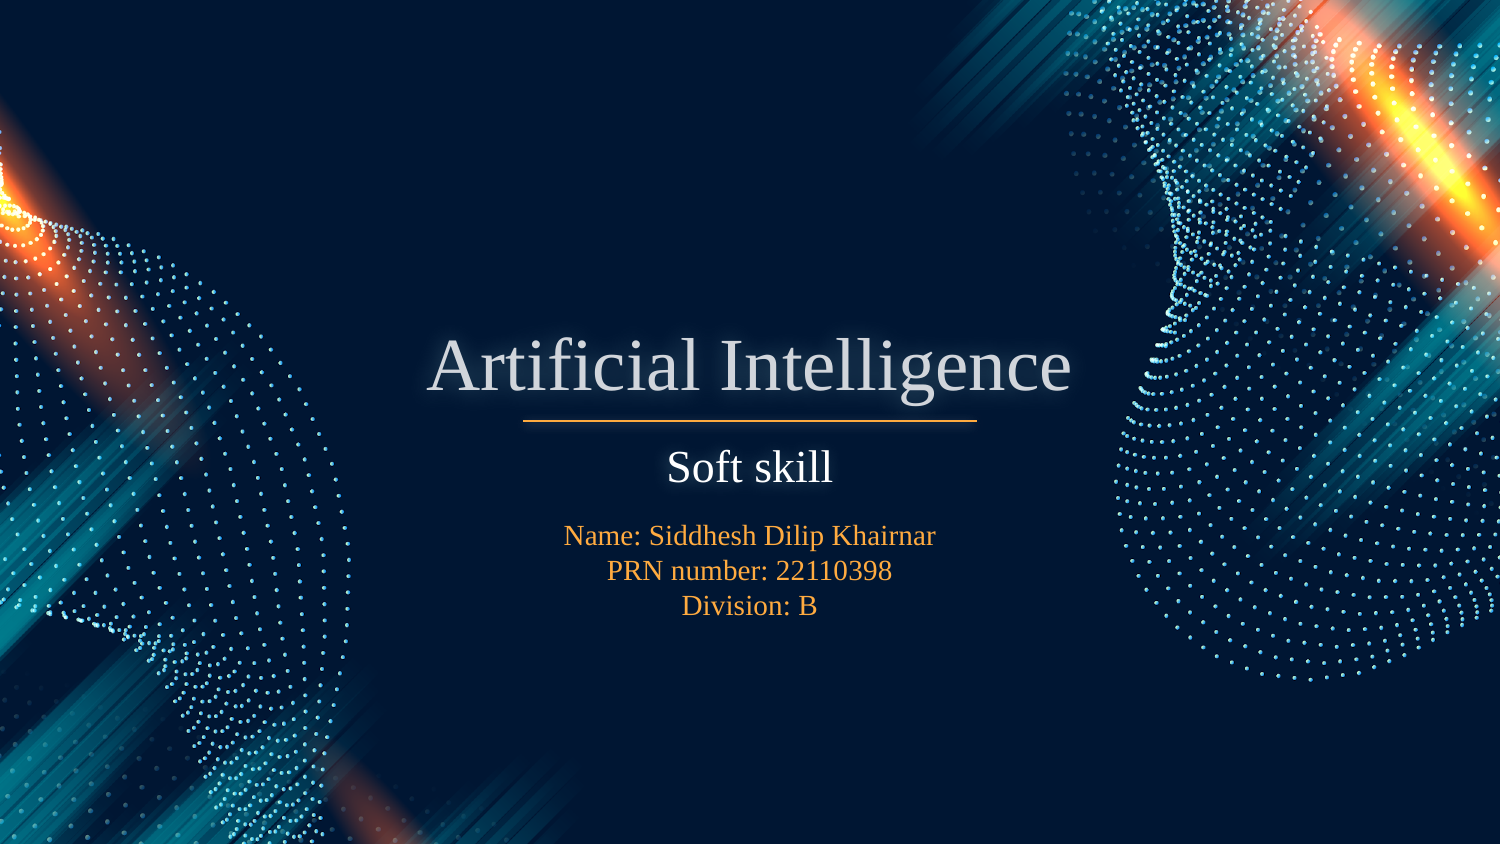

# Artificial Intelligence
Soft skill
Name: Siddhesh Dilip Khairnar
PRN number: 22110398
Division: B